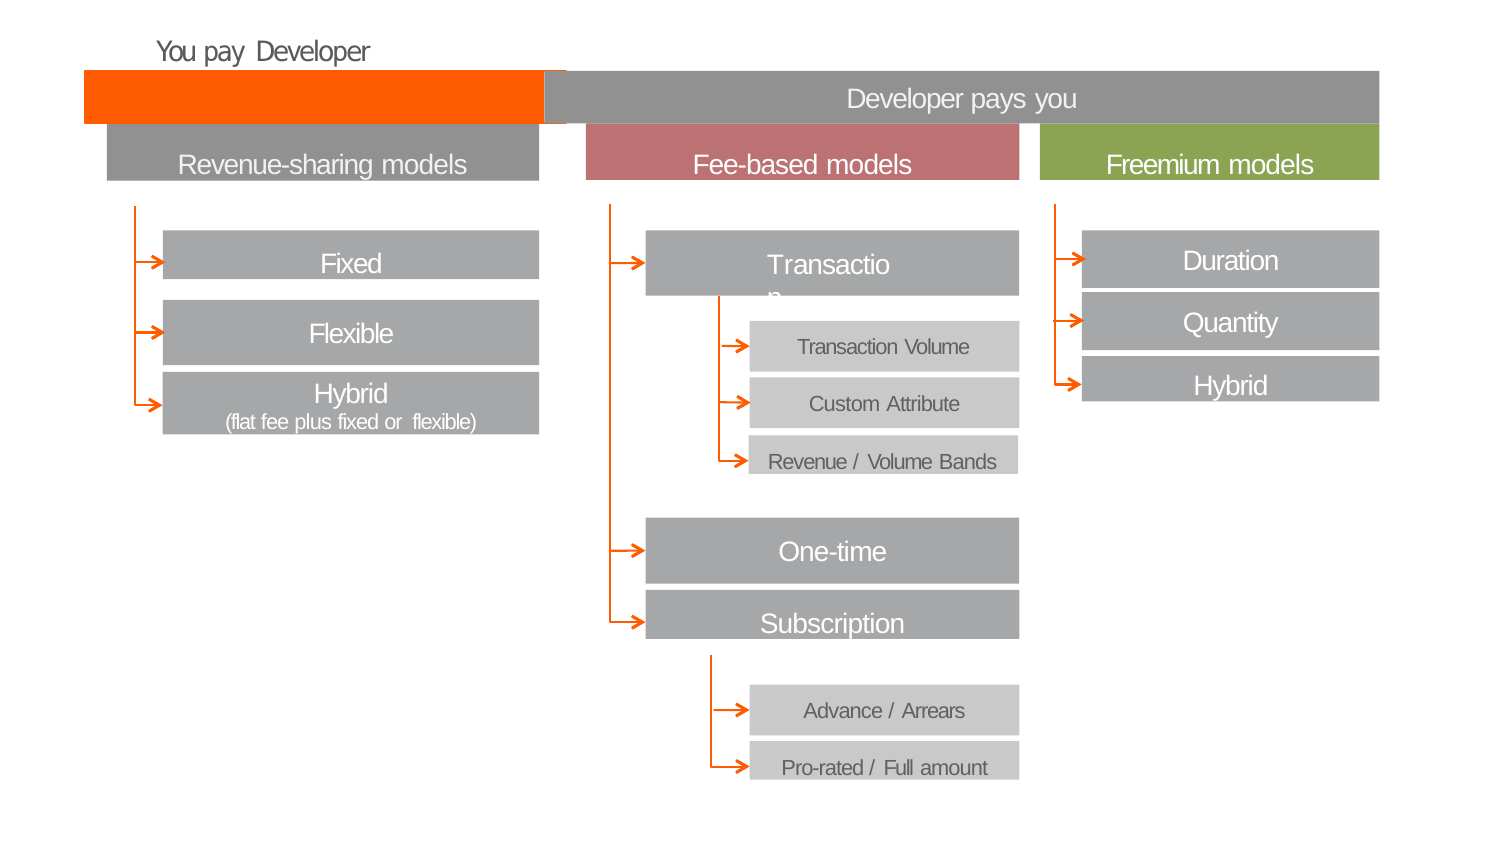

# You pay Developer

Developer pays you
Freemium models
Revenue-sharing models
Fee-based models

Fixed
Duration
Transaction

Quantity

Flexible

Transaction Volume

Hybrid
Hybrid
(flat fee plus fixed or flexible)

Custom Attribute

Revenue / Volume Bands

One-time

Subscription

Advance / Arrears

Pro-rated / Full amount